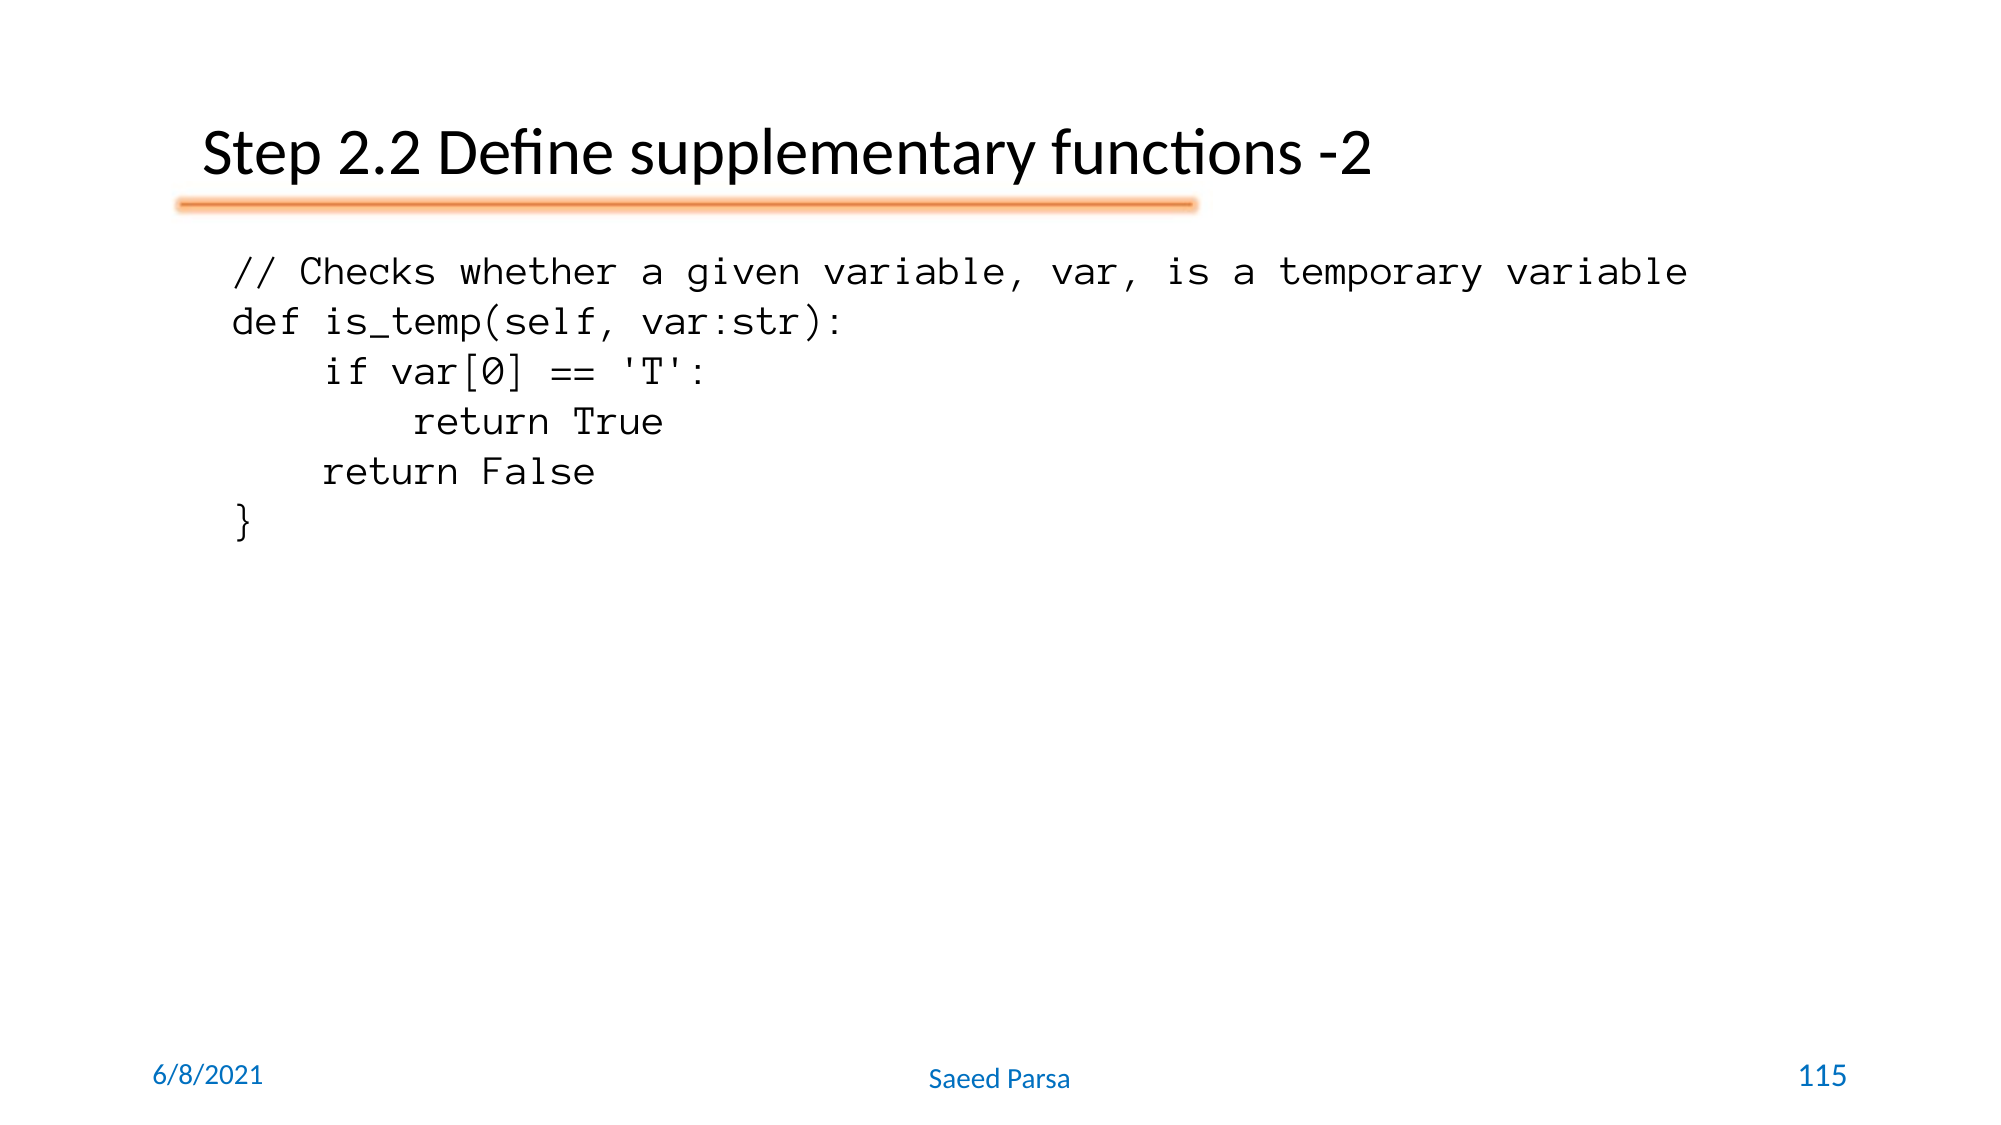

Step 2.2 Define supplementary functions -2
// Checks whether a given variable, var, is a temporary variable
def is_temp(self, var:str):
    if var[0] == 'T':
        return True
    return False
}
6/8/2021
Saeed Parsa
115